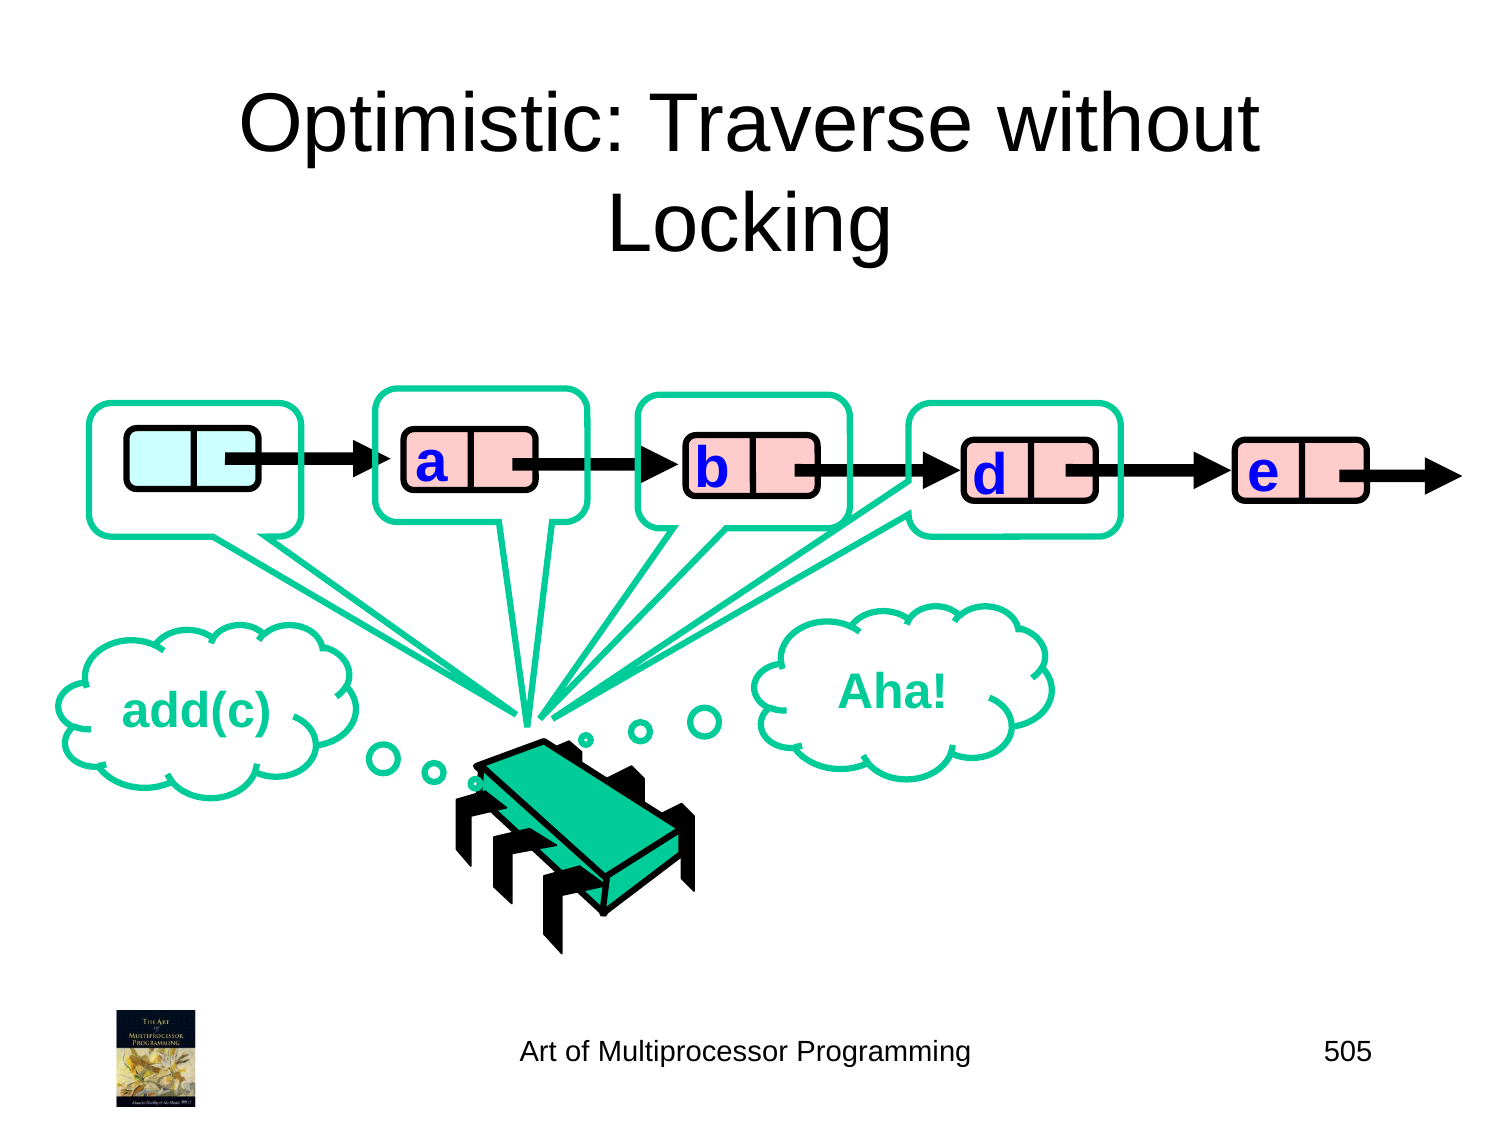

# Optimistic: Traverse without Locking

a
b
e

d

Aha!
add(c)

Art of Multiprocessor Programming
505